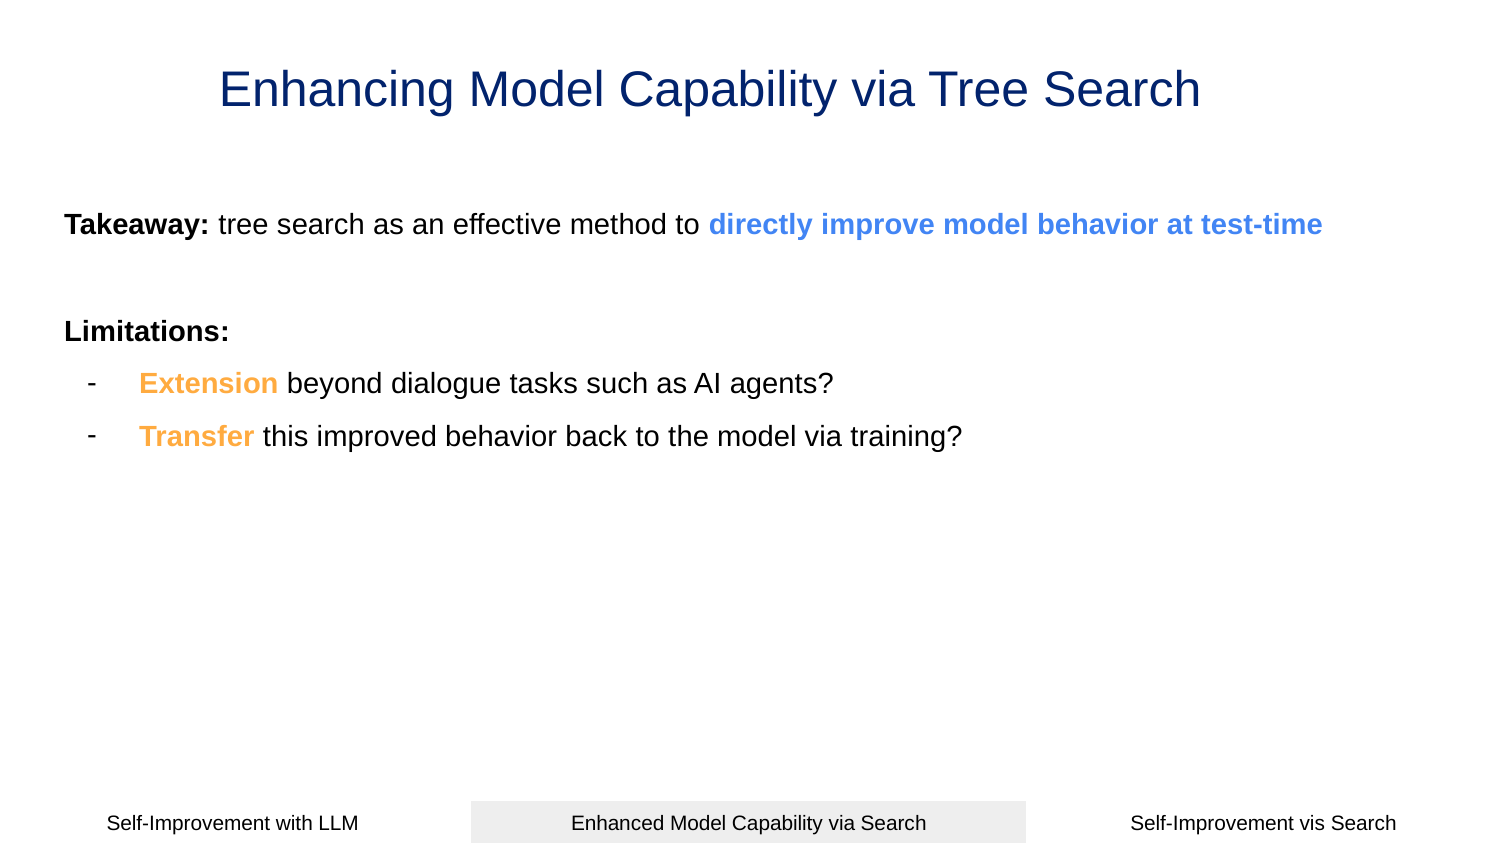

Enhancing Model Capability via Tree Search
Takeaway: tree search as an effective method to directly improve model behavior at test-time
Limitations:
Extension beyond dialogue tasks such as AI agents?
Transfer this improved behavior back to the model via training?
Self-Improvement with LLM
Enhanced Model Capability via Search
Self-Improvement vis Search